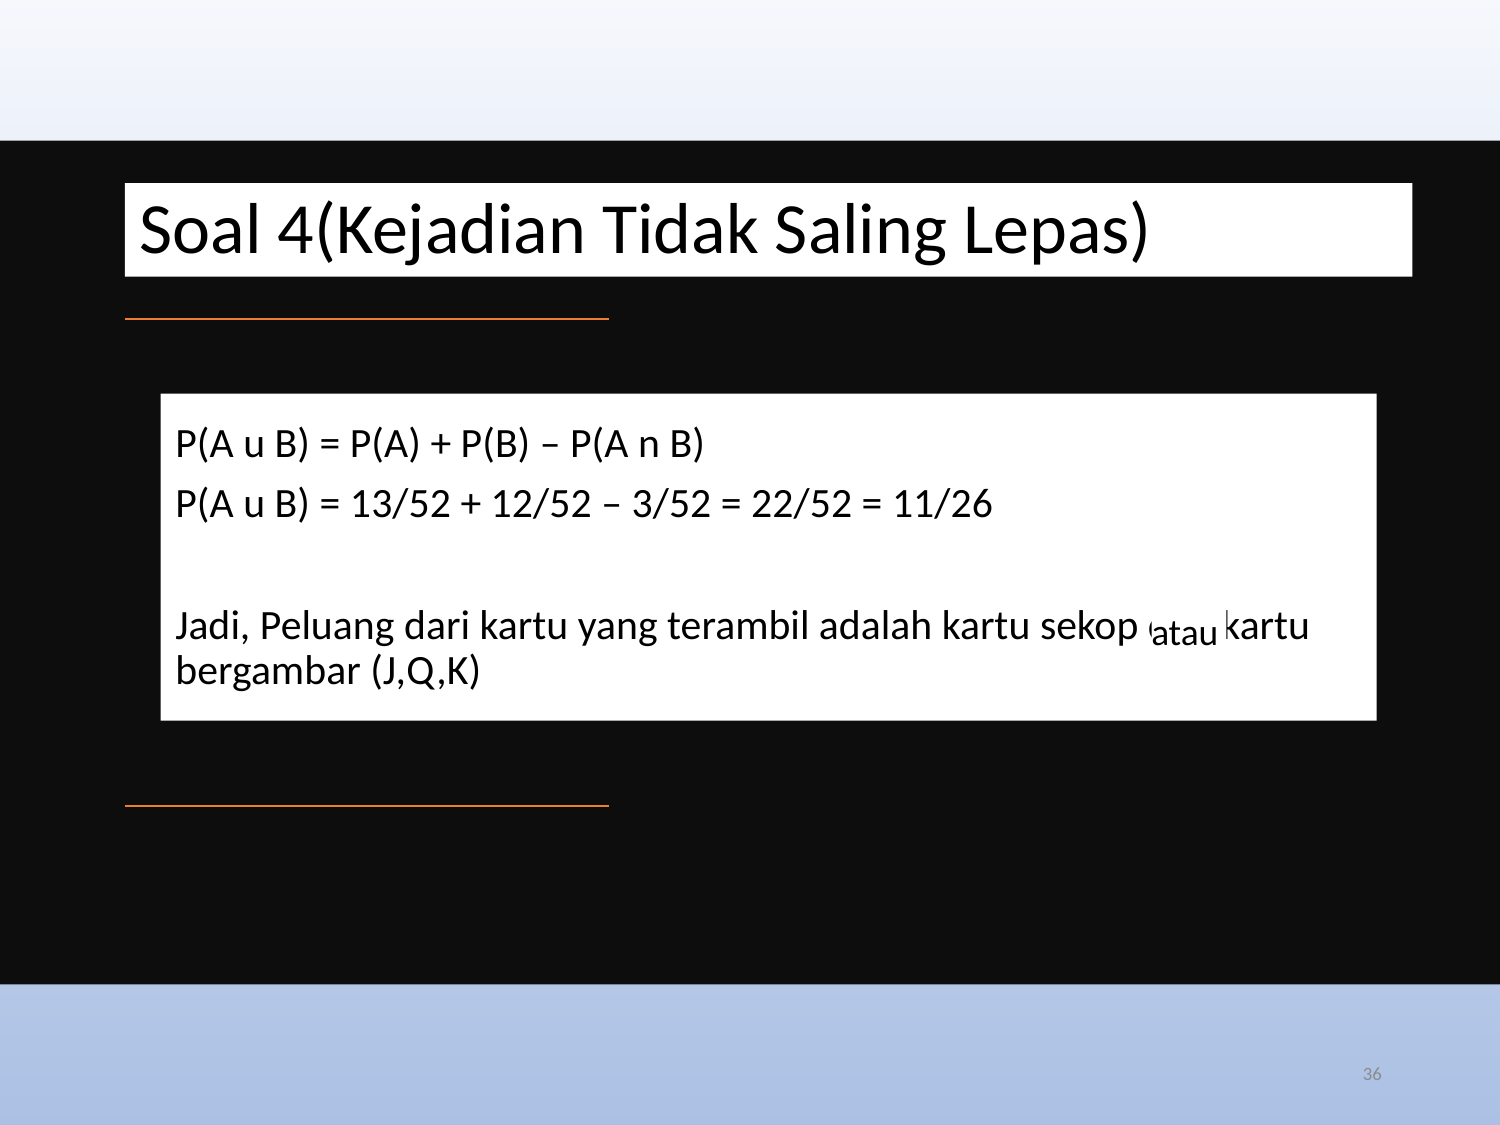

# Soal 4(Kejadian Tidak Saling Lepas)
P(A u B) = P(A) + P(B) – P(A n B)
P(A u B) = 13/52 + 12/52 – 3/52 = 22/52 = 11/26

Jadi, Peluang dari kartu yang terambil adalah kartu sekop dan kartu bergambar (J,Q,K)
atau
36